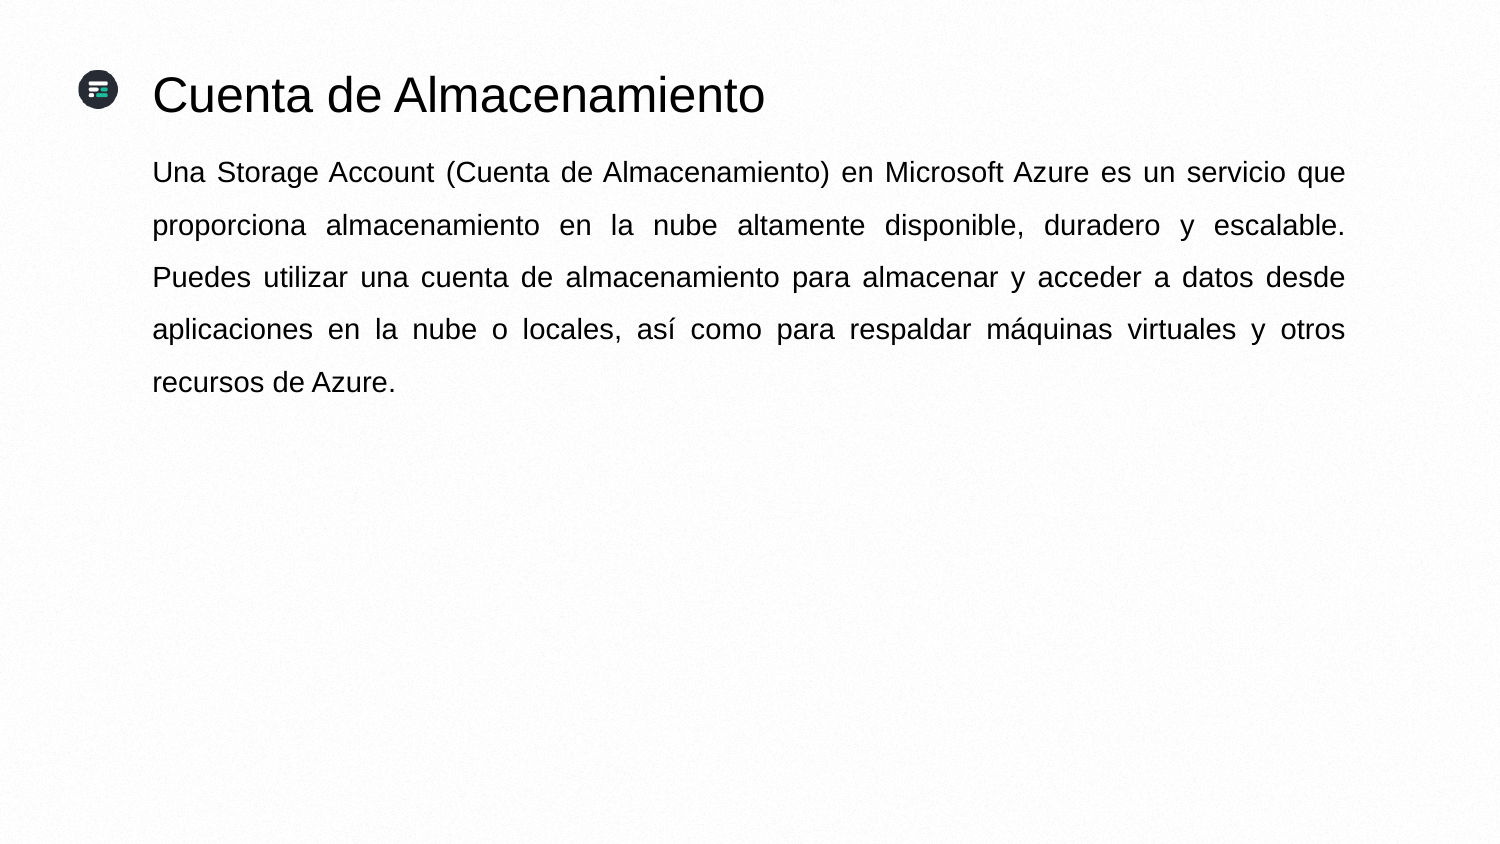

Cuenta de Almacenamiento
Una Storage Account (Cuenta de Almacenamiento) en Microsoft Azure es un servicio que proporciona almacenamiento en la nube altamente disponible, duradero y escalable. Puedes utilizar una cuenta de almacenamiento para almacenar y acceder a datos desde aplicaciones en la nube o locales, así como para respaldar máquinas virtuales y otros recursos de Azure.